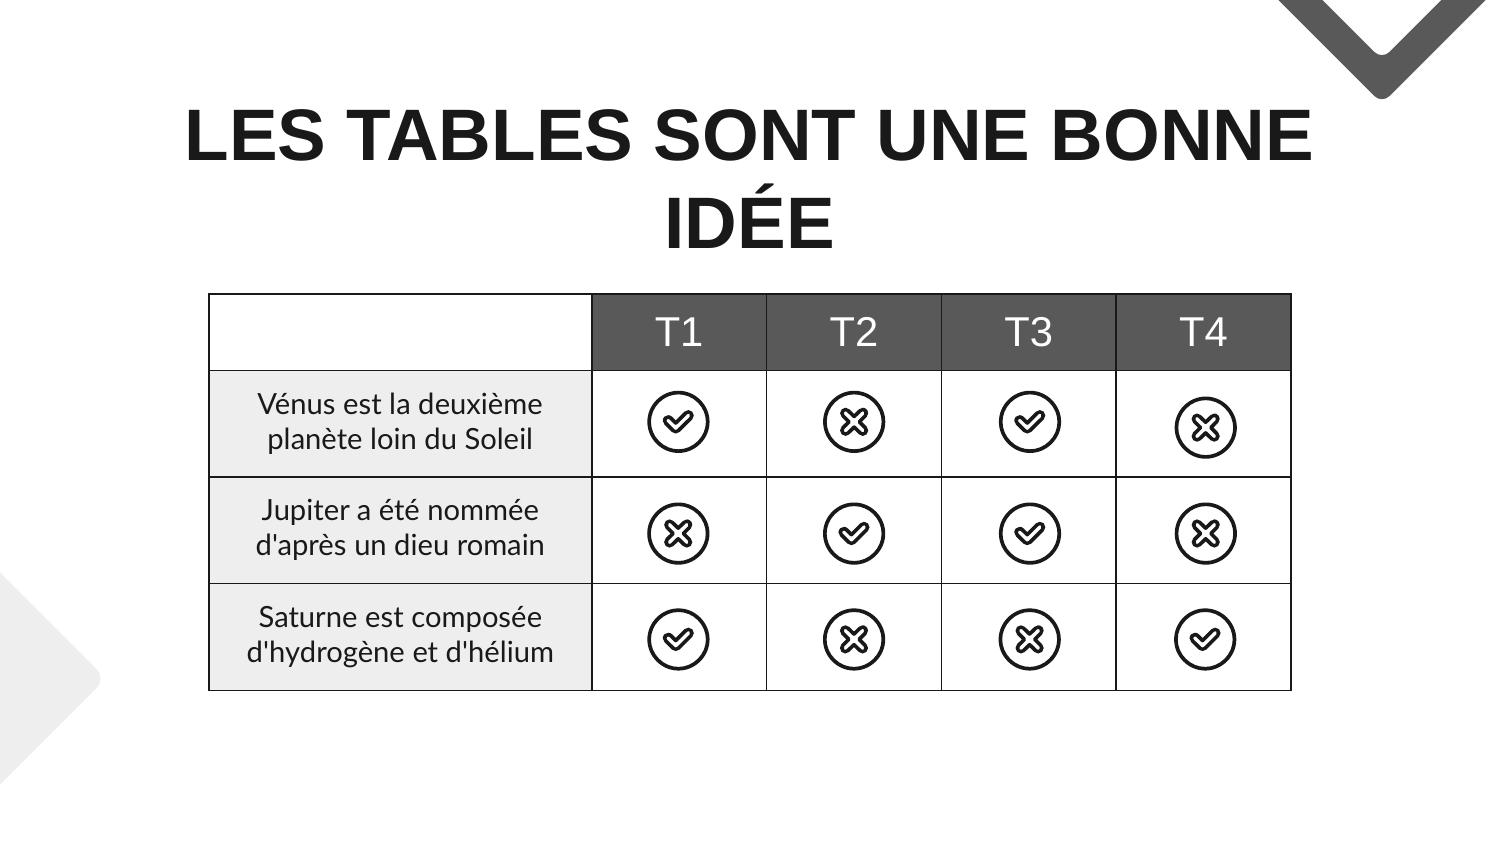

# LES TABLES SONT UNE BONNE IDÉE
|  | T1 | T2 | T3 | T4 |
| --- | --- | --- | --- | --- |
| Vénus est la deuxième planète loin du Soleil |  |  |  |  |
| Jupiter a été nommée d'après un dieu romain |  |  |  |  |
| Saturne est composée d'hydrogène et d'hélium |  |  |  |  |